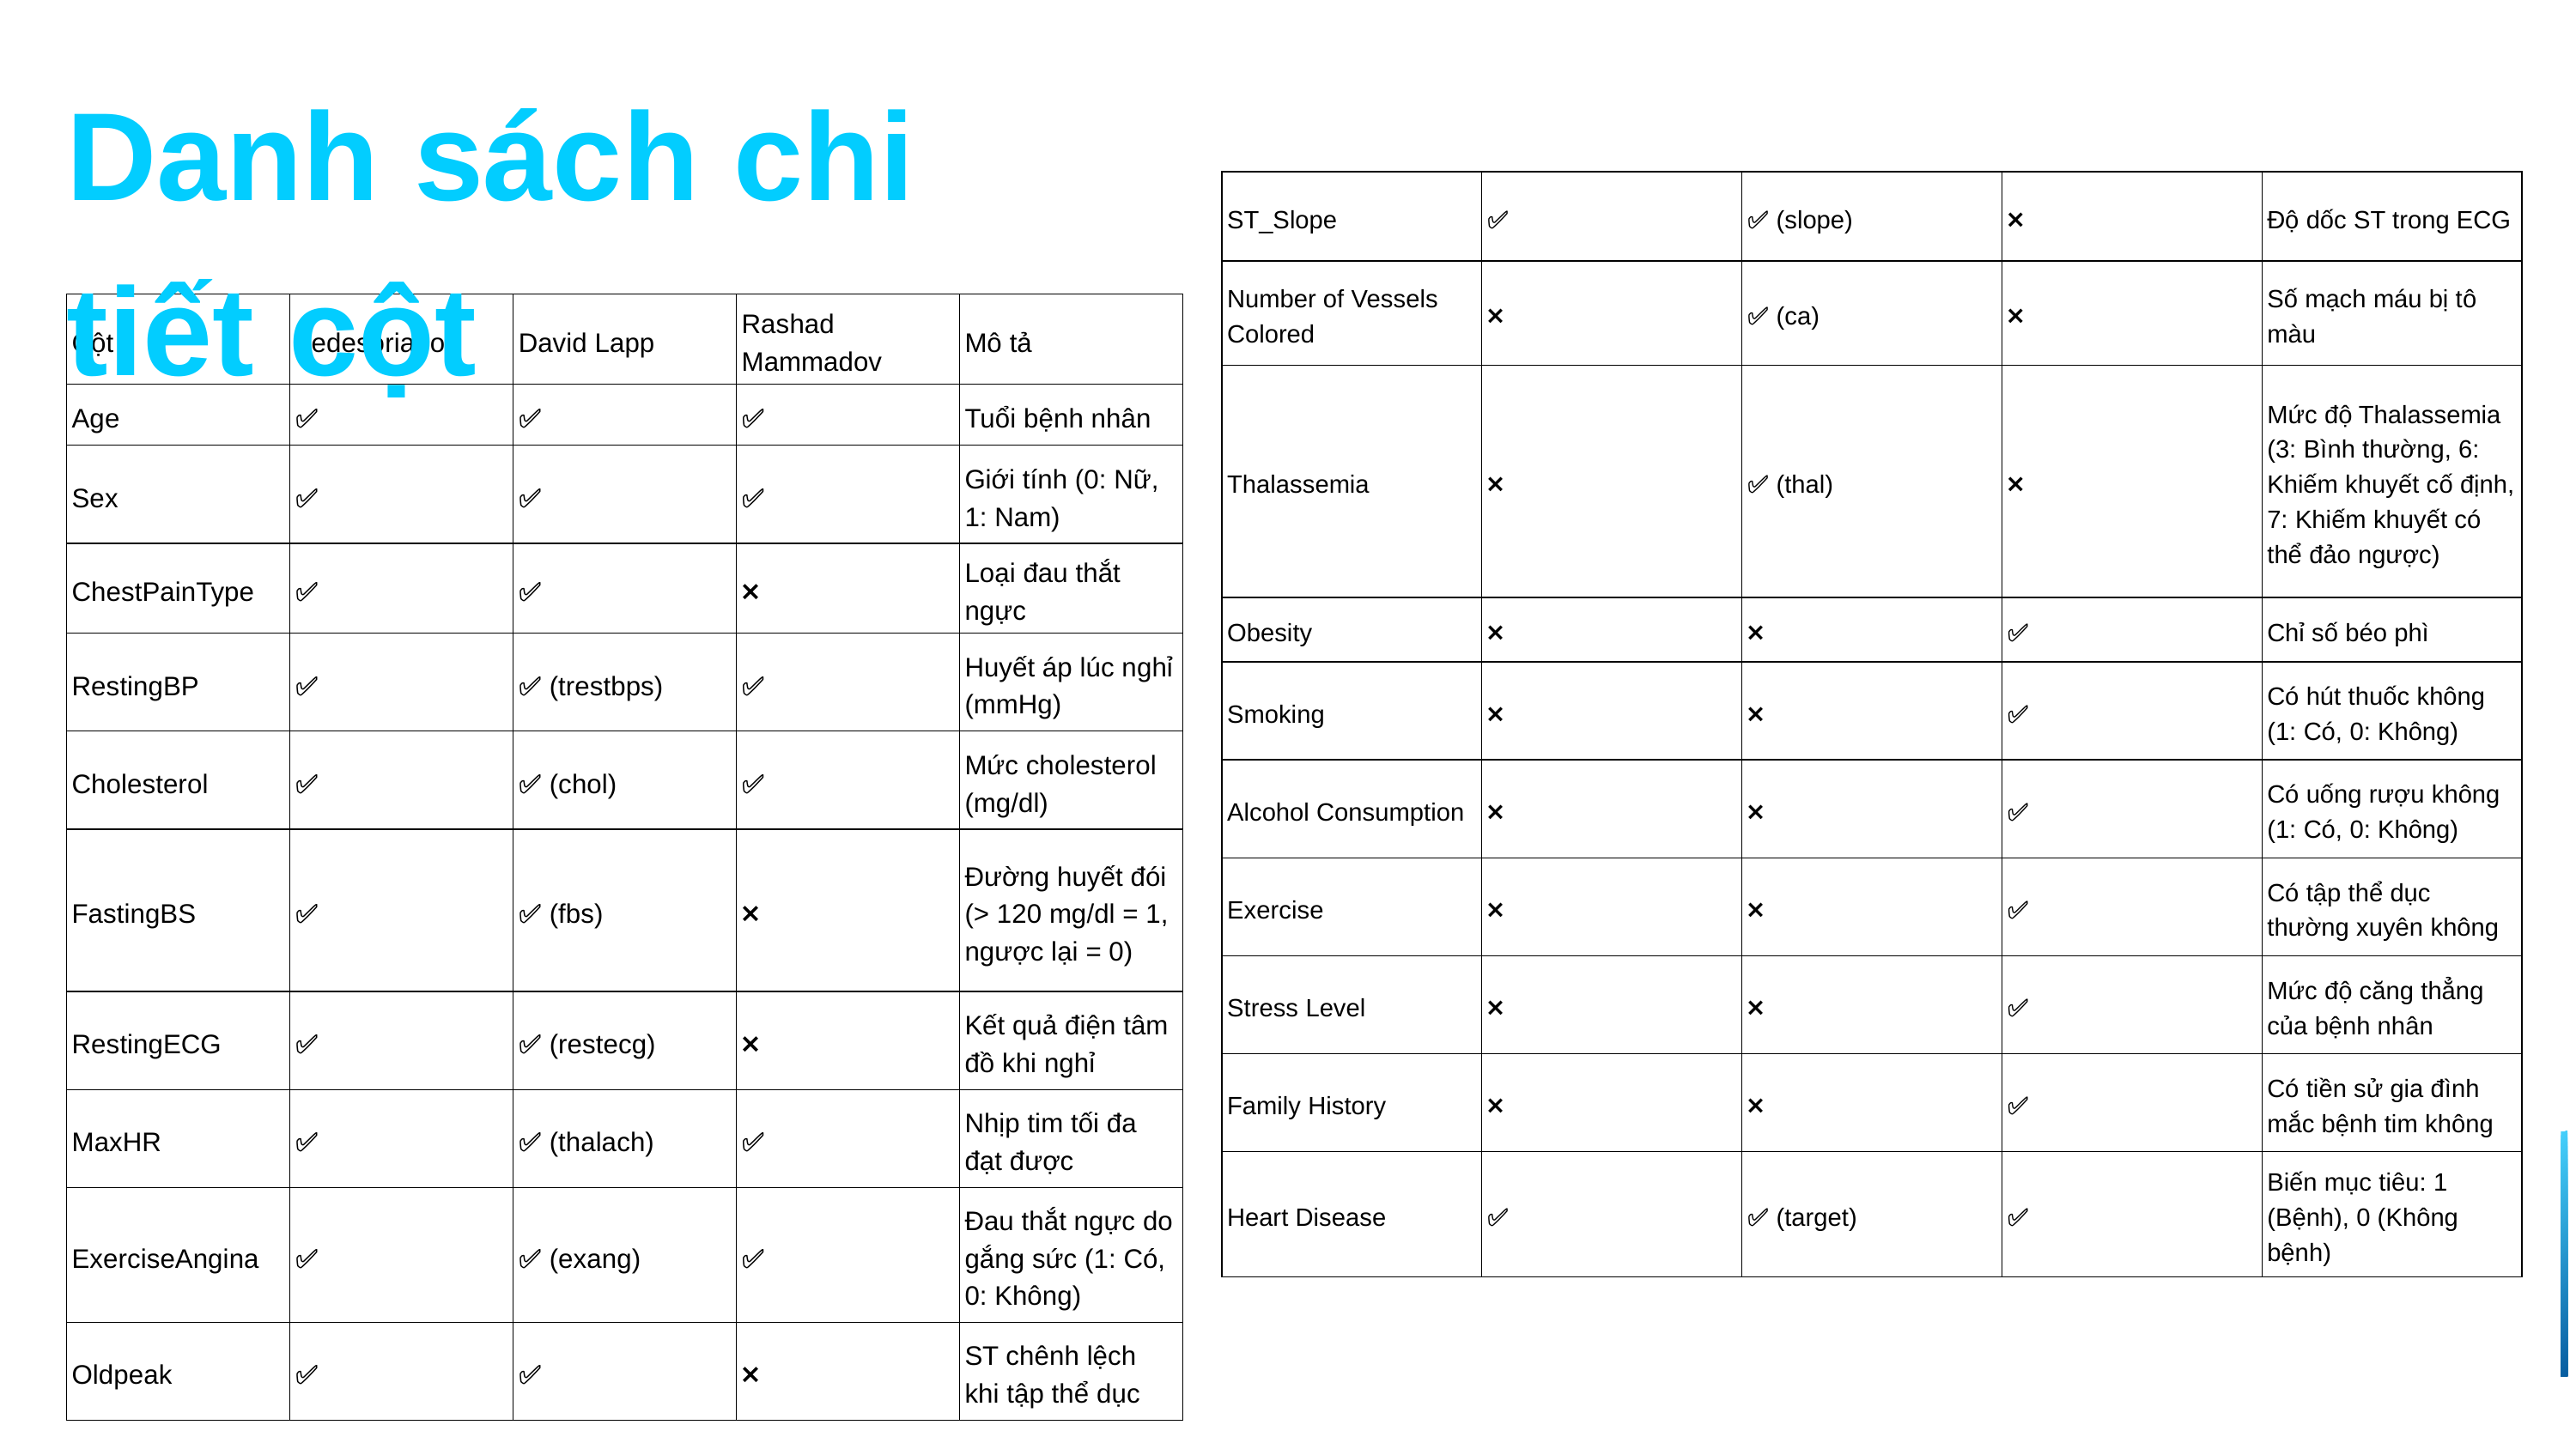

Danh sách chi tiết cột
| ST\_Slope | ✅ | ✅ (slope) | ❌ | Độ dốc ST trong ECG |
| --- | --- | --- | --- | --- |
| Number of Vessels Colored | ❌ | ✅ (ca) | ❌ | Số mạch máu bị tô màu |
| Thalassemia | ❌ | ✅ (thal) | ❌ | Mức độ Thalassemia (3: Bình thường, 6: Khiếm khuyết cố định, 7: Khiếm khuyết có thể đảo ngược) |
| Obesity | ❌ | ❌ | ✅ | Chỉ số béo phì |
| Smoking | ❌ | ❌ | ✅ | Có hút thuốc không (1: Có, 0: Không) |
| Alcohol Consumption | ❌ | ❌ | ✅ | Có uống rượu không (1: Có, 0: Không) |
| Exercise | ❌ | ❌ | ✅ | Có tập thể dục thường xuyên không |
| Stress Level | ❌ | ❌ | ✅ | Mức độ căng thẳng của bệnh nhân |
| Family History | ❌ | ❌ | ✅ | Có tiền sử gia đình mắc bệnh tim không |
| Heart Disease | ✅ | ✅ (target) | ✅ | Biến mục tiêu: 1 (Bệnh), 0 (Không bệnh) |
| Cột | Fedesoriano | David Lapp | Rashad Mammadov | Mô tả |
| --- | --- | --- | --- | --- |
| Age | ✅ | ✅ | ✅ | Tuổi bệnh nhân |
| Sex | ✅ | ✅ | ✅ | Giới tính (0: Nữ, 1: Nam) |
| ChestPainType | ✅ | ✅ | ❌ | Loại đau thắt ngực |
| RestingBP | ✅ | ✅ (trestbps) | ✅ | Huyết áp lúc nghỉ (mmHg) |
| Cholesterol | ✅ | ✅ (chol) | ✅ | Mức cholesterol (mg/dl) |
| FastingBS | ✅ | ✅ (fbs) | ❌ | Đường huyết đói (> 120 mg/dl = 1, ngược lại = 0) |
| RestingECG | ✅ | ✅ (restecg) | ❌ | Kết quả điện tâm đồ khi nghỉ |
| MaxHR | ✅ | ✅ (thalach) | ✅ | Nhịp tim tối đa đạt được |
| ExerciseAngina | ✅ | ✅ (exang) | ✅ | Đau thắt ngực do gắng sức (1: Có, 0: Không) |
| Oldpeak | ✅ | ✅ | ❌ | ST chênh lệch khi tập thể dục |

03